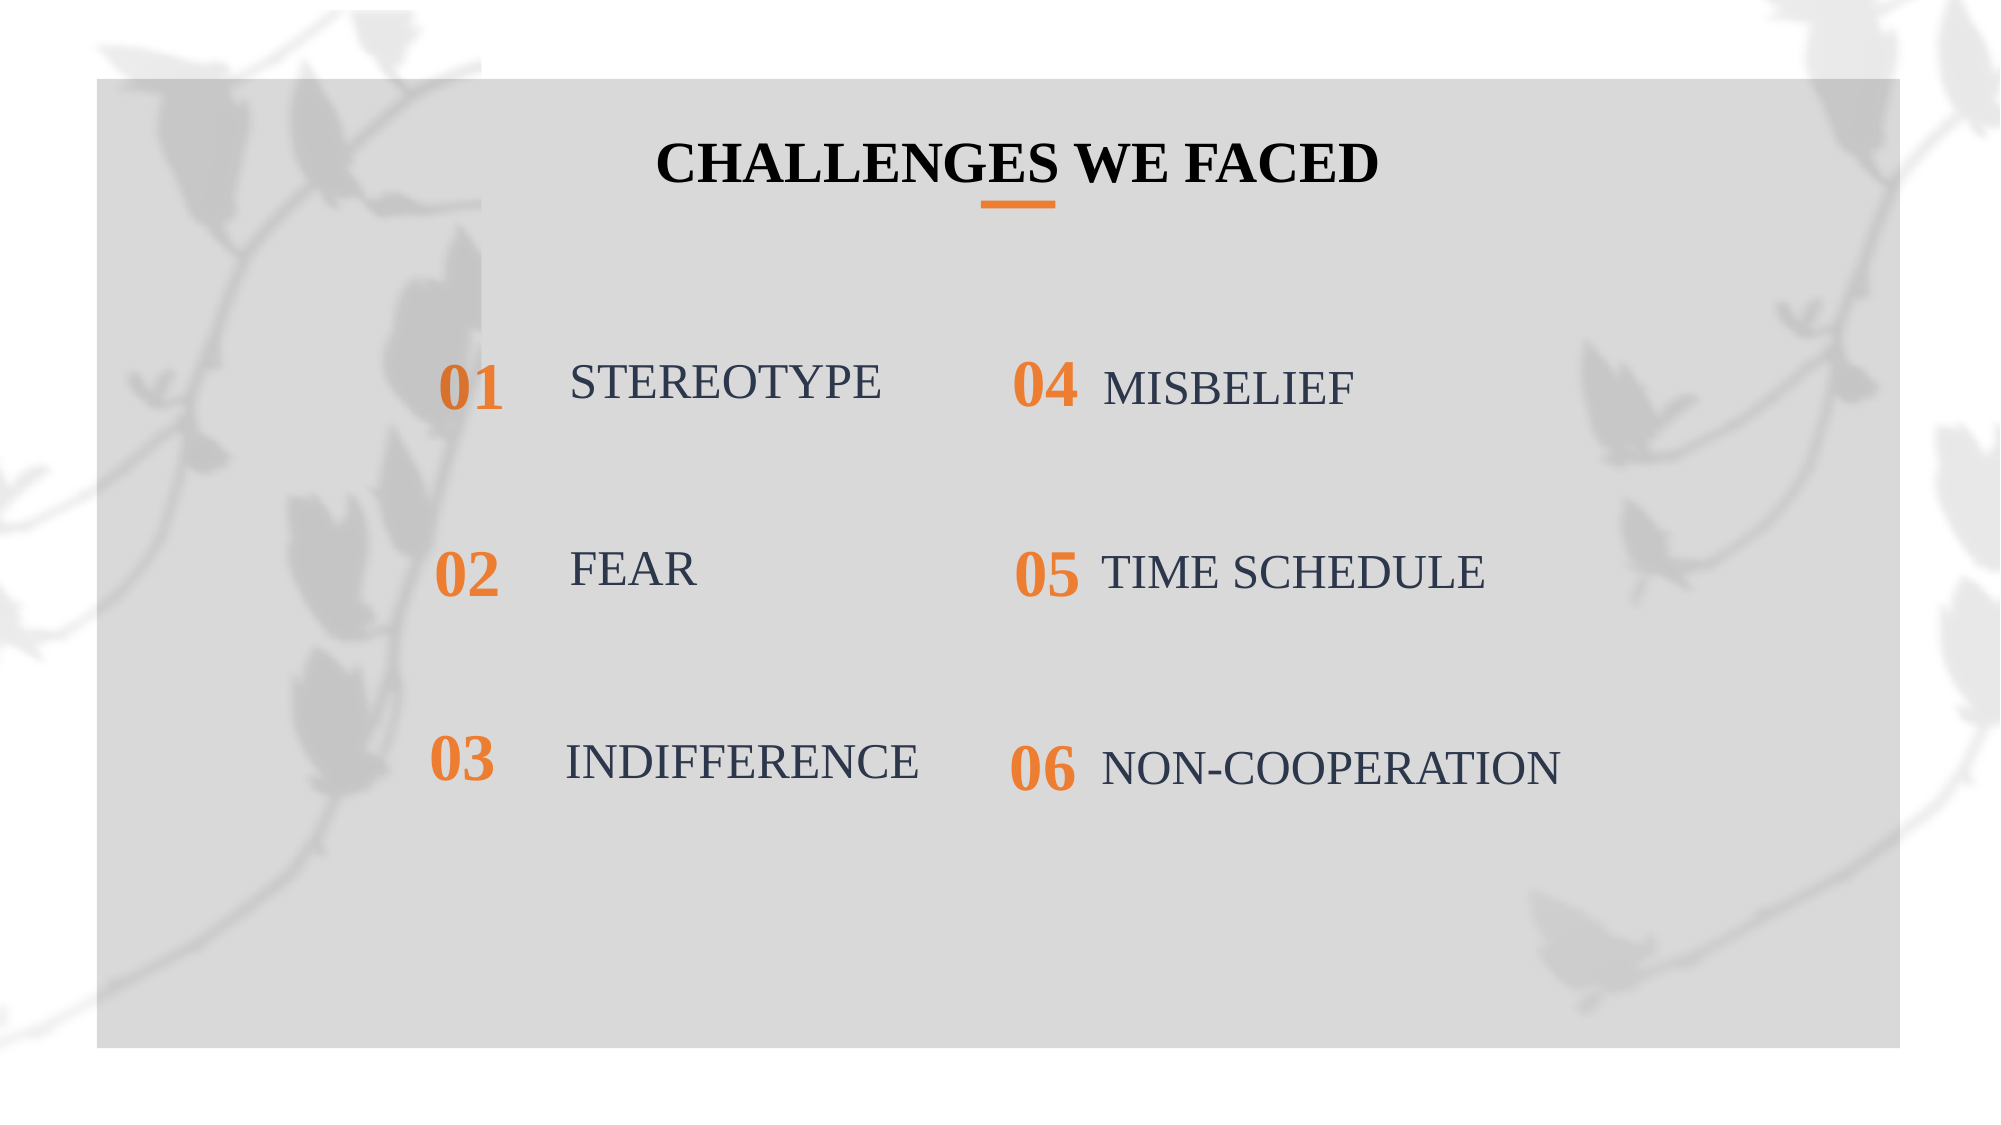

CHALLENGES WE FACED

04
01
STEREOTYPE
MISBELIEF

05
02
FEAR
TIME SCHEDULE

03
06
INDIFFERENCE
NON-COOPERATION